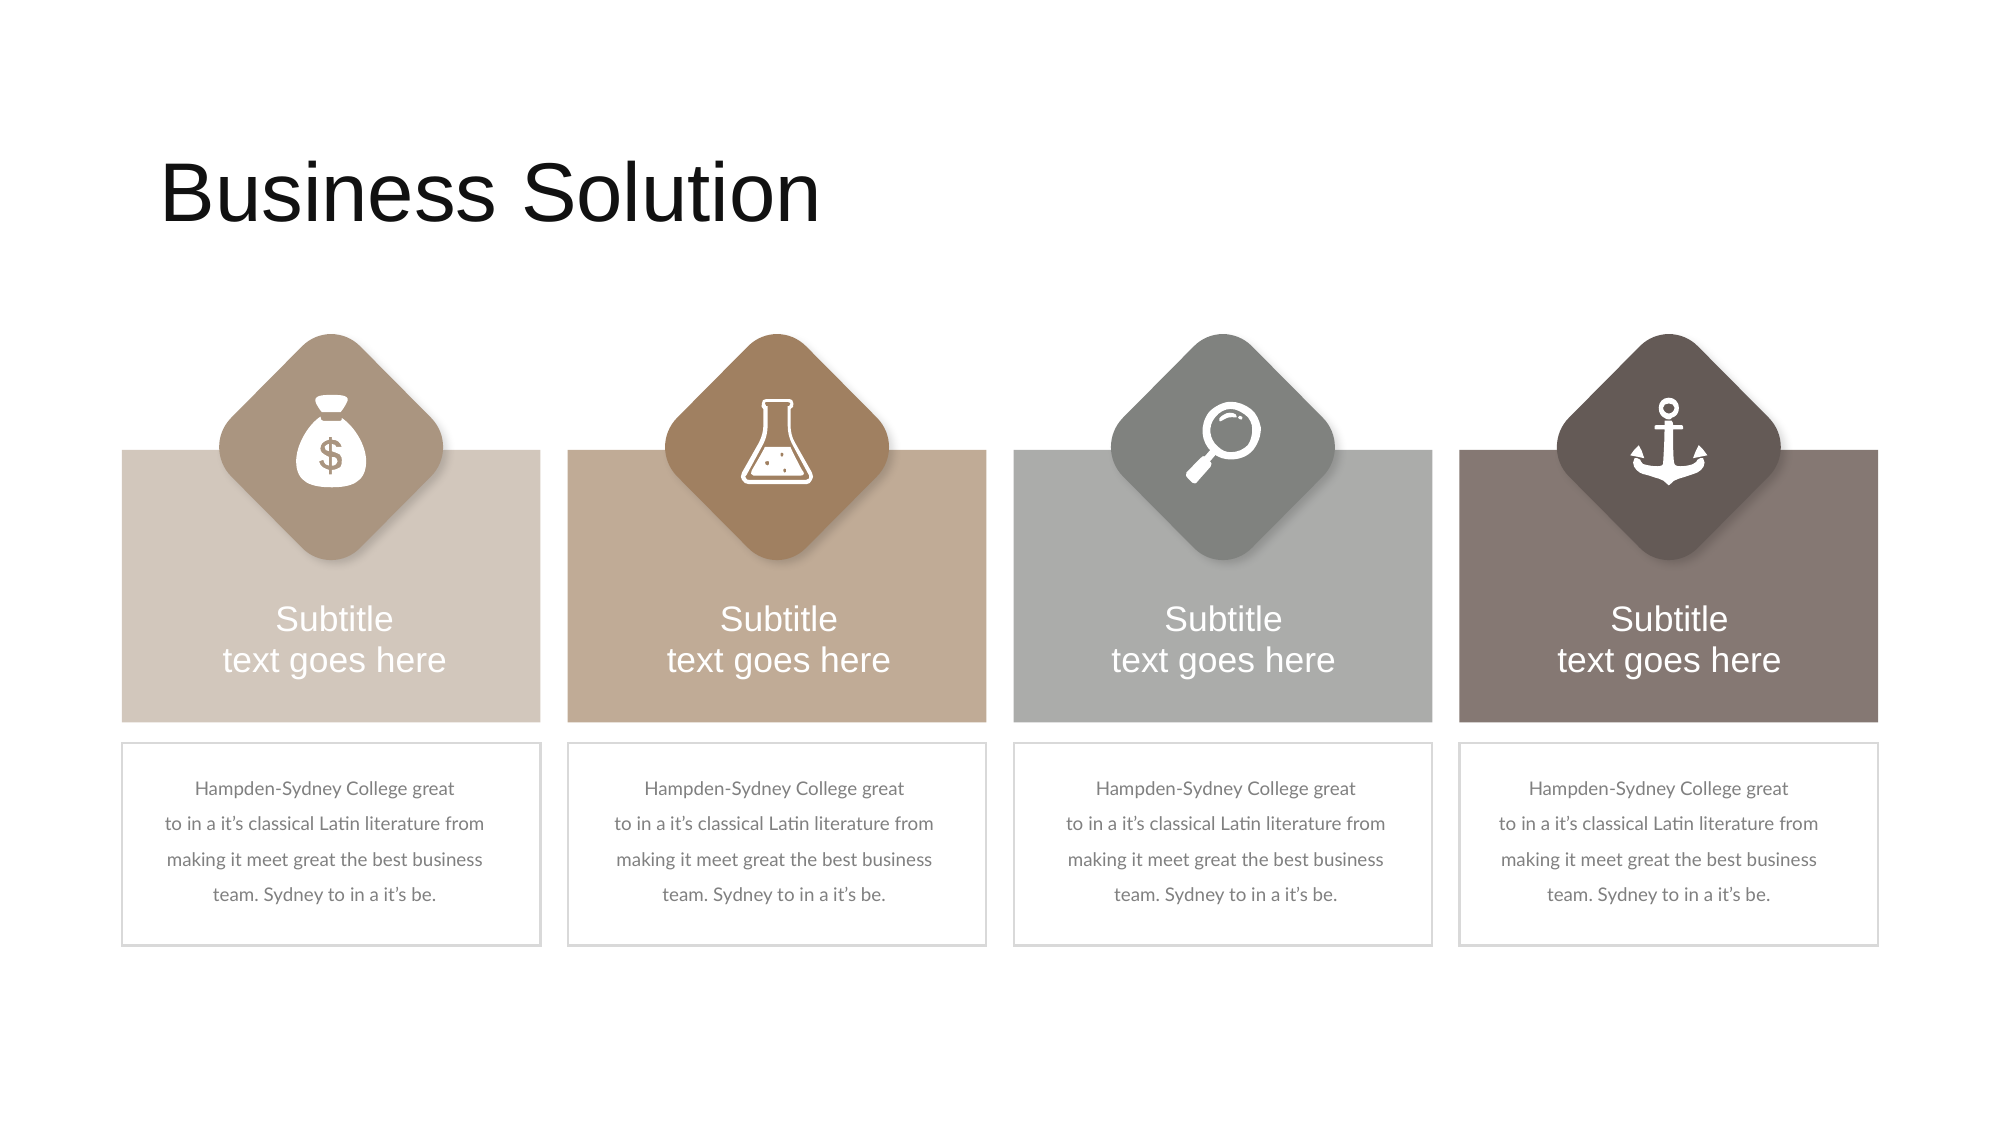

Business Solution

Subtitle
text goes here
Subtitle
text goes here
Subtitle
text goes here
Subtitle
text goes here

Hampden-Sydney College great
to in a it’s classical Latin literature from
making it meet great the best business
team. Sydney to in a it’s be.
Hampden-Sydney College great
to in a it’s classical Latin literature from
making it meet great the best business
team. Sydney to in a it’s be.
Hampden-Sydney College great
to in a it’s classical Latin literature from
making it meet great the best business
team. Sydney to in a it’s be.
Hampden-Sydney College great
to in a it’s classical Latin literature from
making it meet great the best business
team. Sydney to in a it’s be.